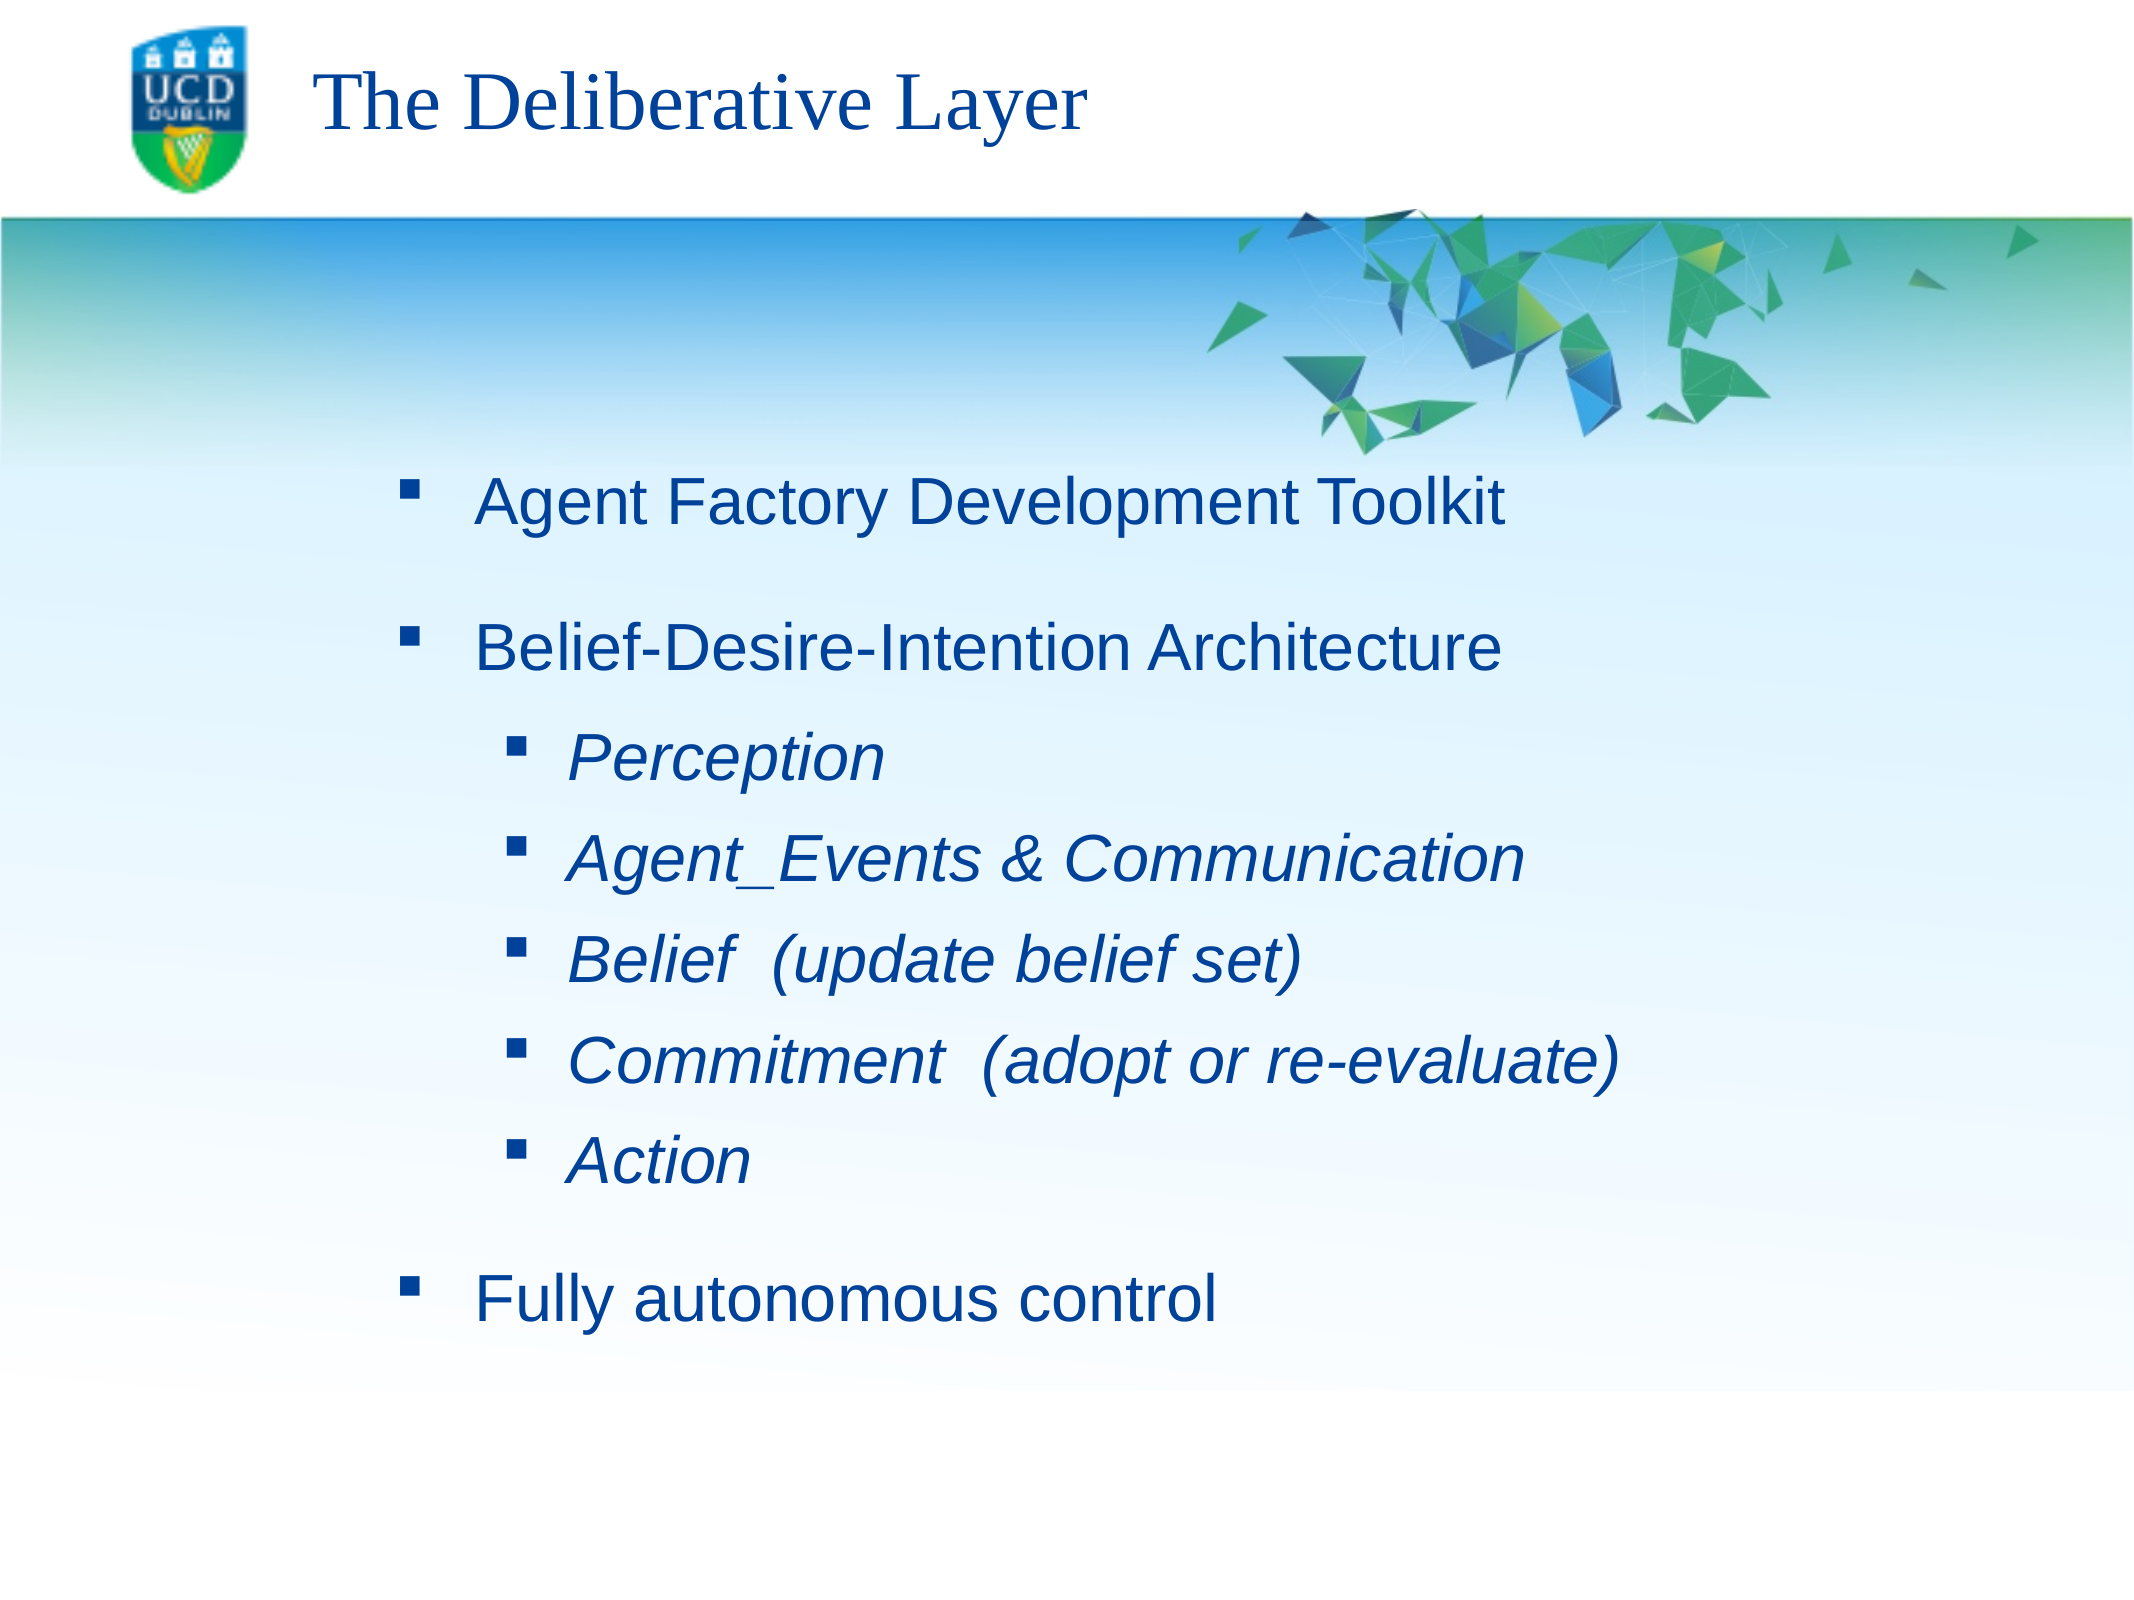

The Deliberative Layer
Agent Factory Development Toolkit
Belief-Desire-Intention Architecture
Perception
Agent_Events & Communication
Belief  (update belief set)
Commitment  (adopt or re-evaluate)
Action
Fully autonomous control